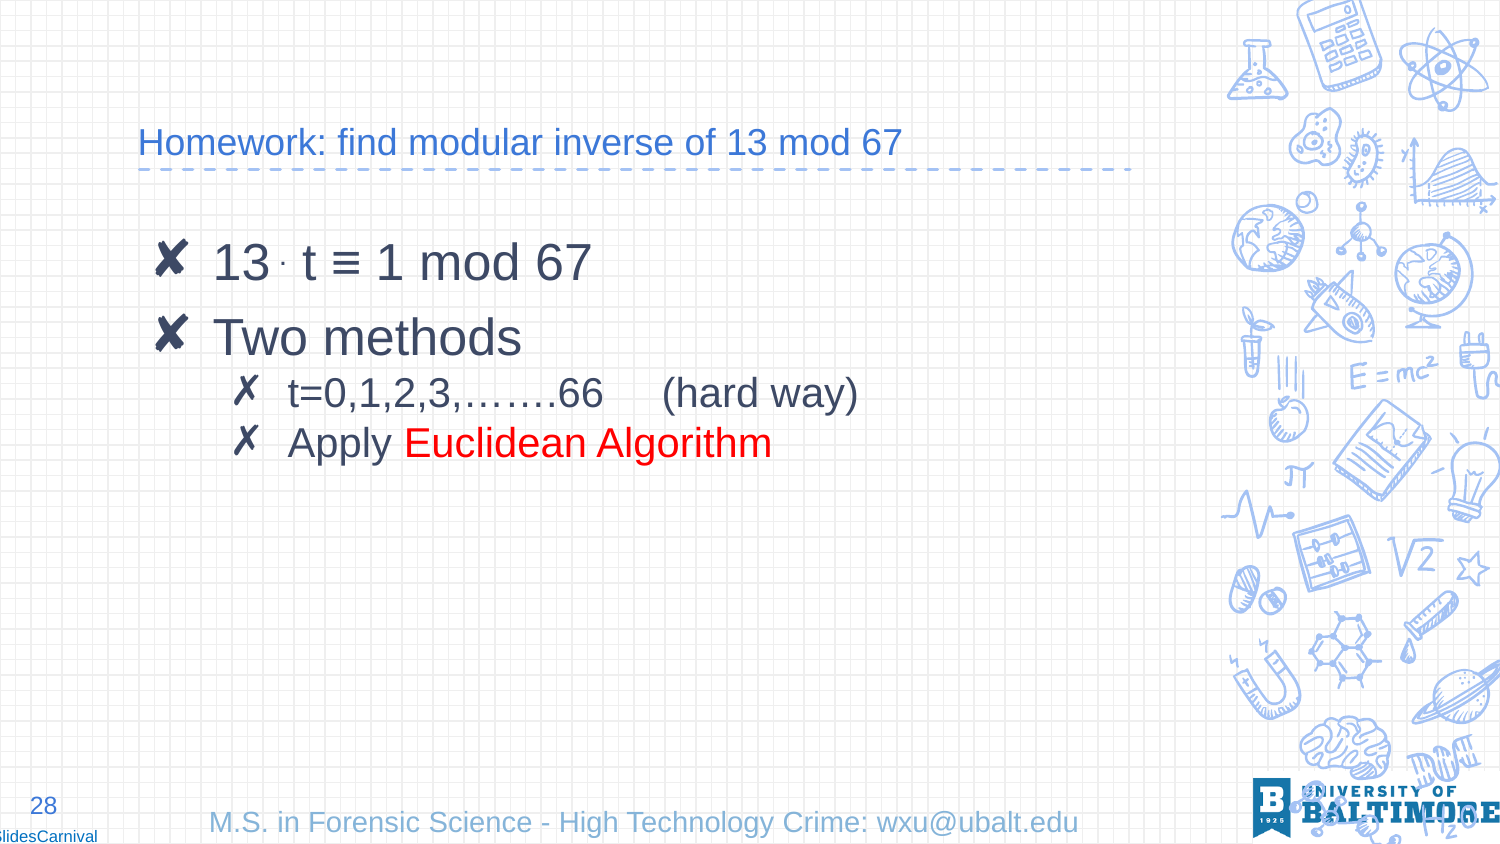

# Homework: find modular inverse of 13 mod 67
13 . t ≡ 1 mod 67
Two methods
t=0,1,2,3,…….66     (hard way)
Apply Euclidean Algorithm
28